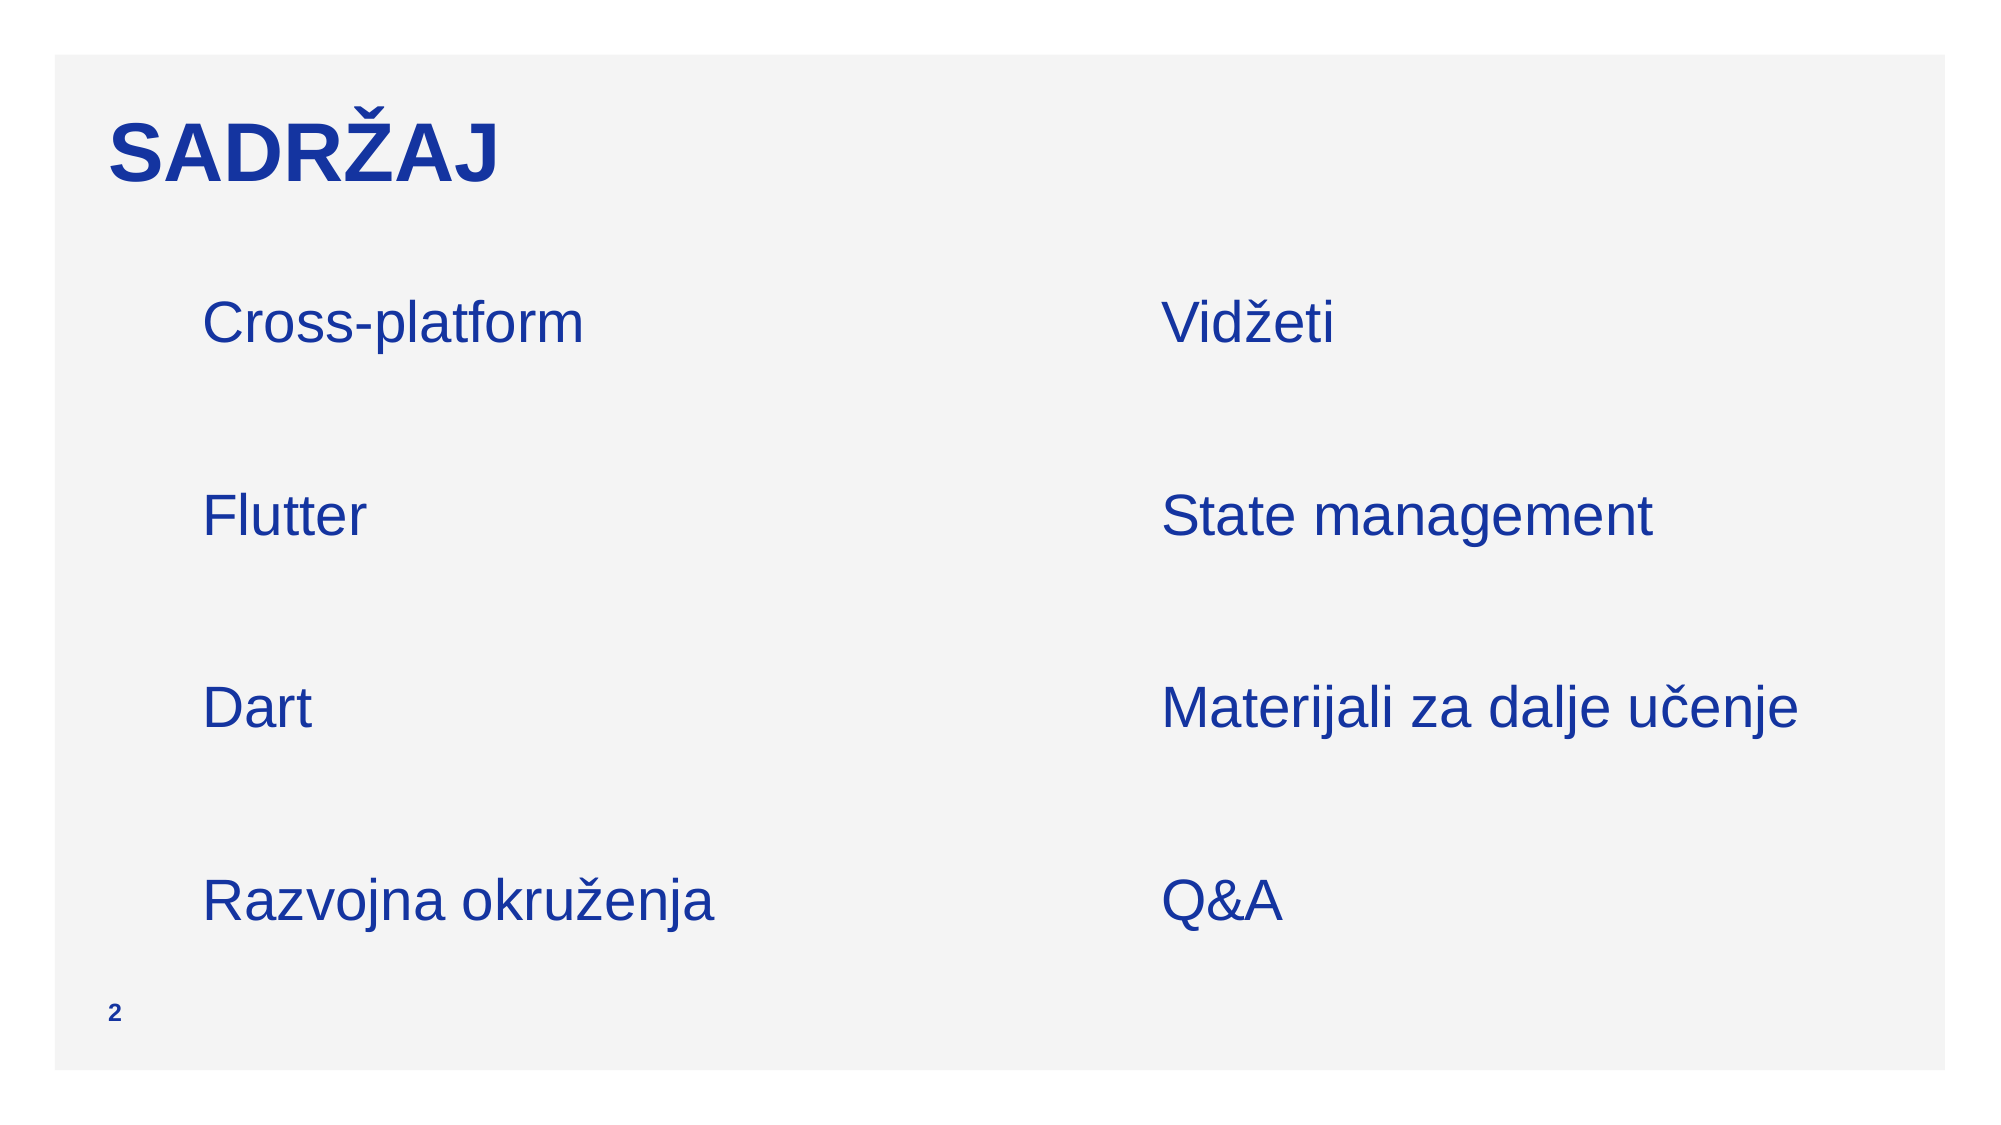

# SADRžaj

Cross-platform
Vidžeti

Flutter
State management

Dart
Materijali za dalje učenje

Razvojna okruženja
Q&A
2